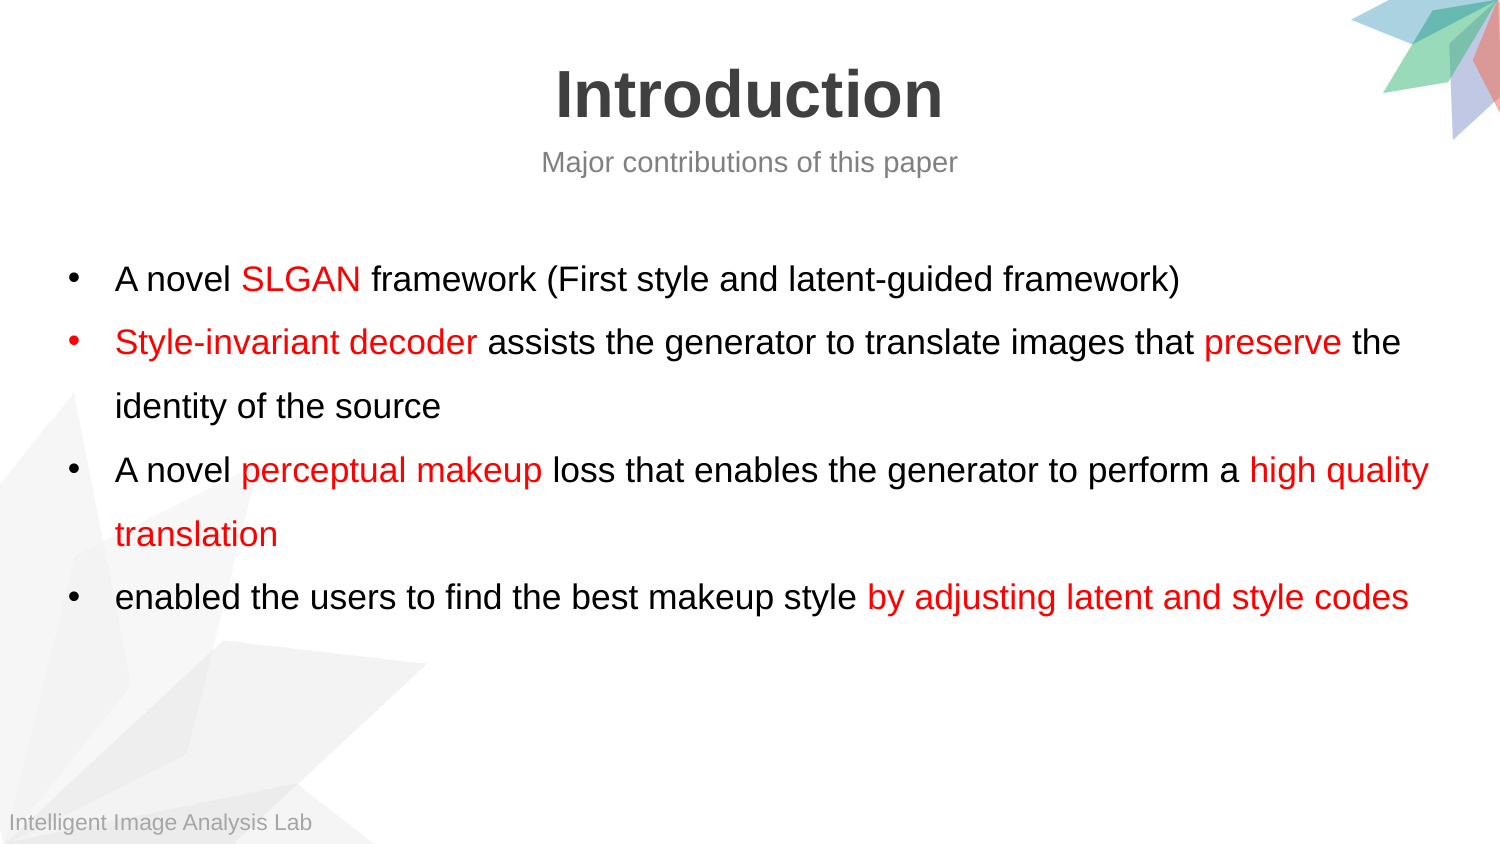

Introduction
Major contributions of this paper
A novel SLGAN framework (First style and latent-guided framework)
Style-invariant decoder assists the generator to translate images that preserve the identity of the source
A novel perceptual makeup loss that enables the generator to perform a high quality translation
enabled the users to find the best makeup style by adjusting latent and style codes